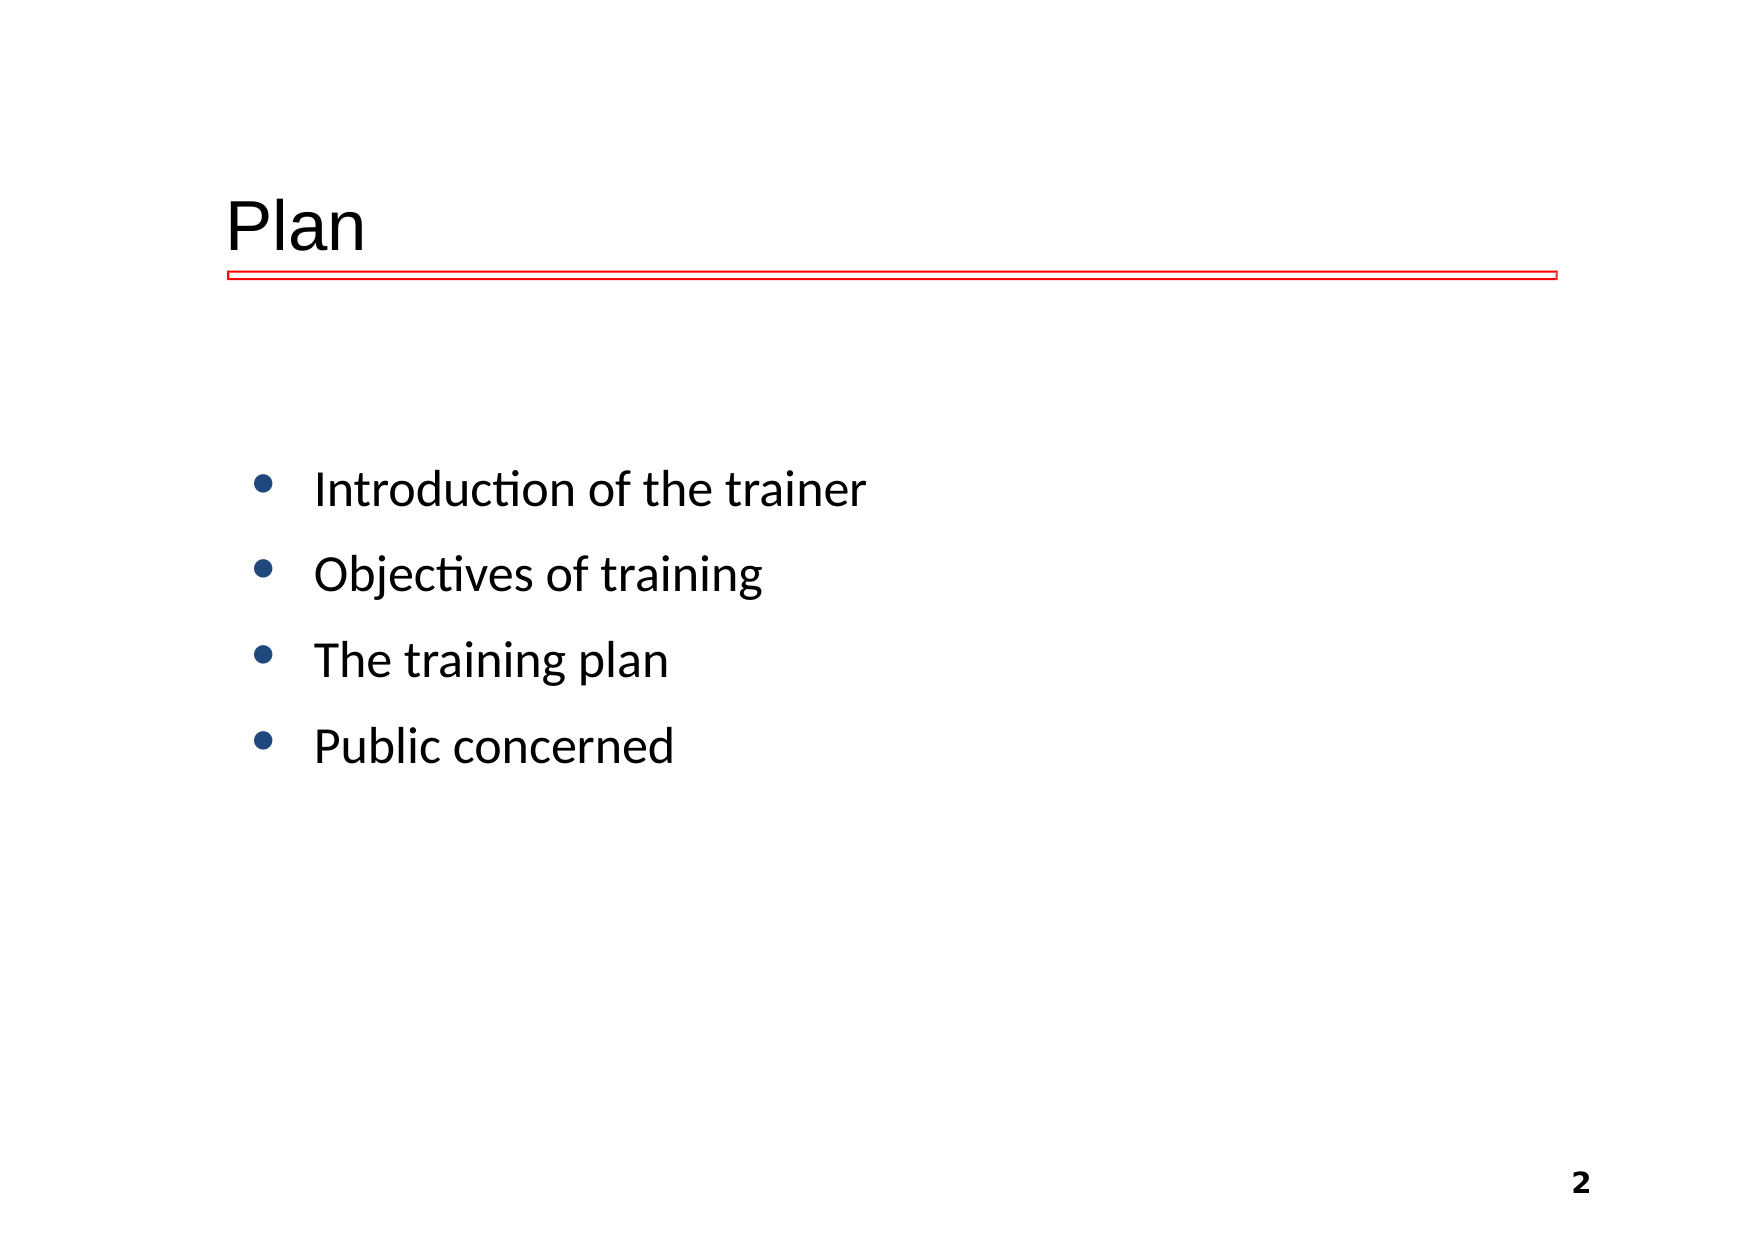

# Plan
Introduction of the trainer
Objectives of training
The training plan
Public concerned
2